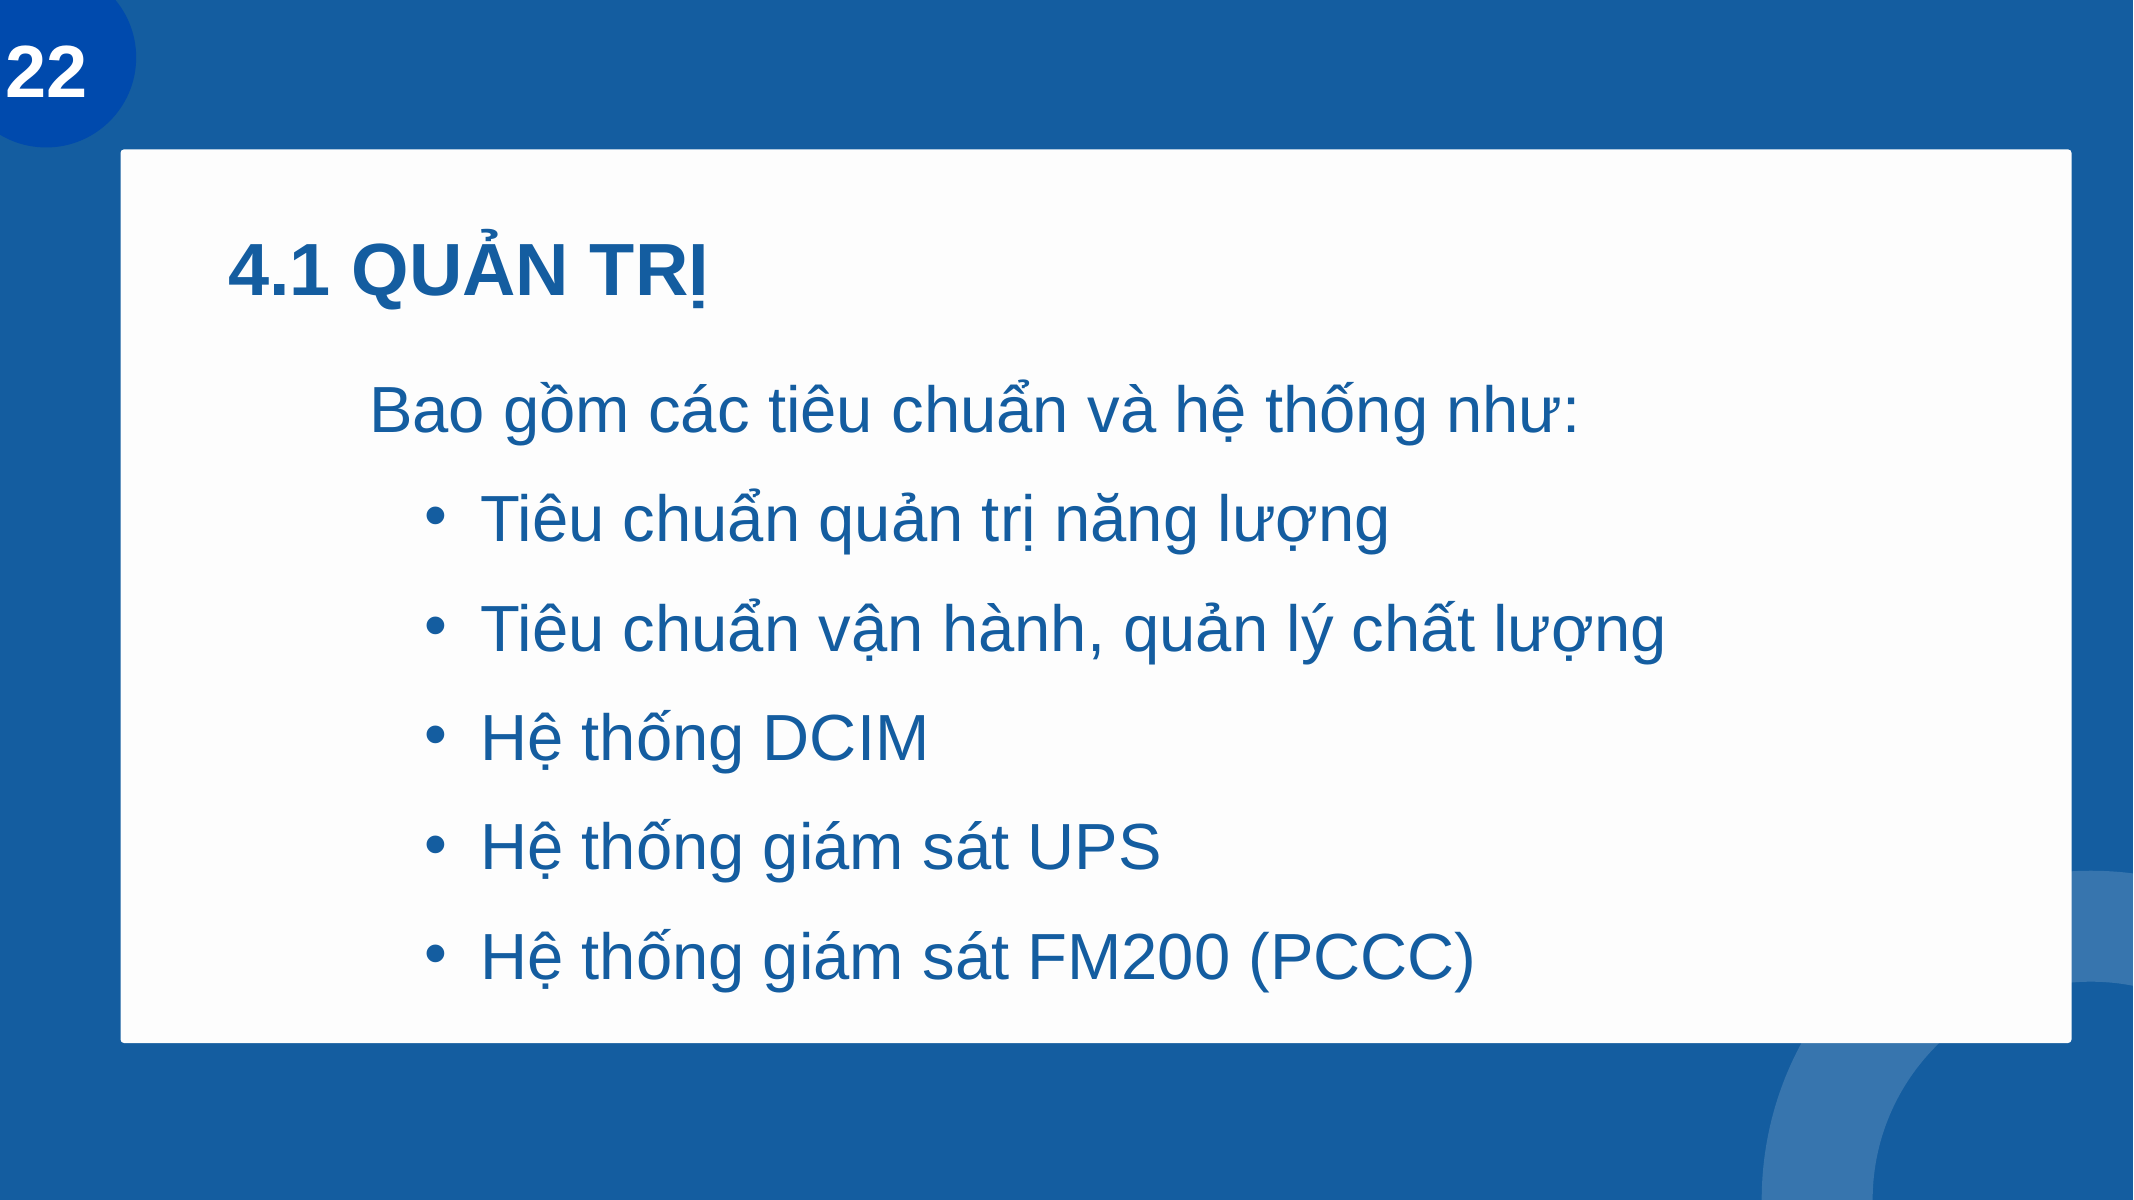

22

4.1 QUẢN TRỊ
4.1. Quản trị
Bao gồm các tiêu chuẩn và hệ thống như:
Tiêu chuẩn quản trị năng lượng
Tiêu chuẩn vận hành, quản lý chất lượng
Hệ thống DCIM
Hệ thống giám sát UPS
Hệ thống giám sát FM200 (PCCC)